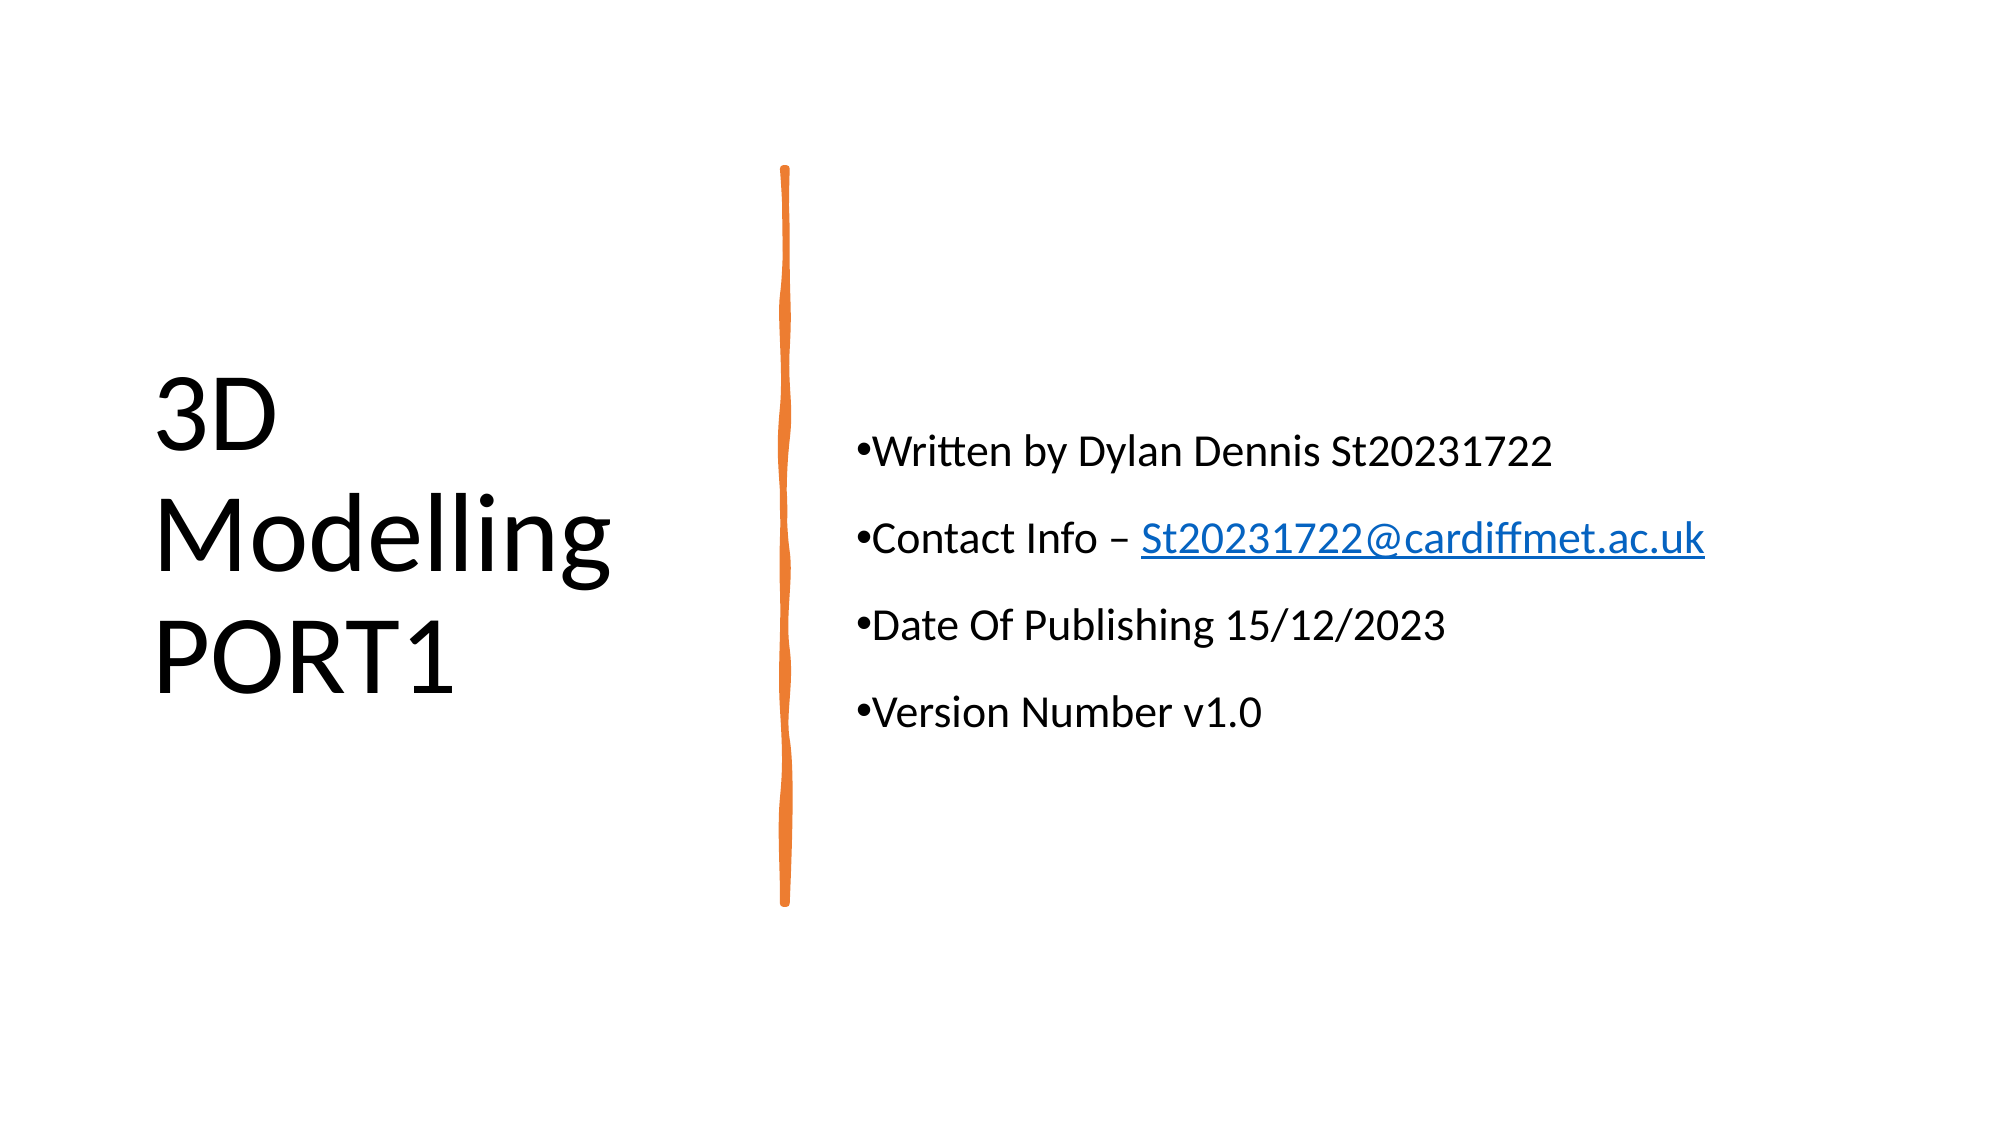

# 3D Modelling PORT1

Written by Dylan Dennis St20231722
Contact Info – St20231722@cardiffmet.ac.uk
Date Of Publishing 15/12/2023
Version Number v1.0